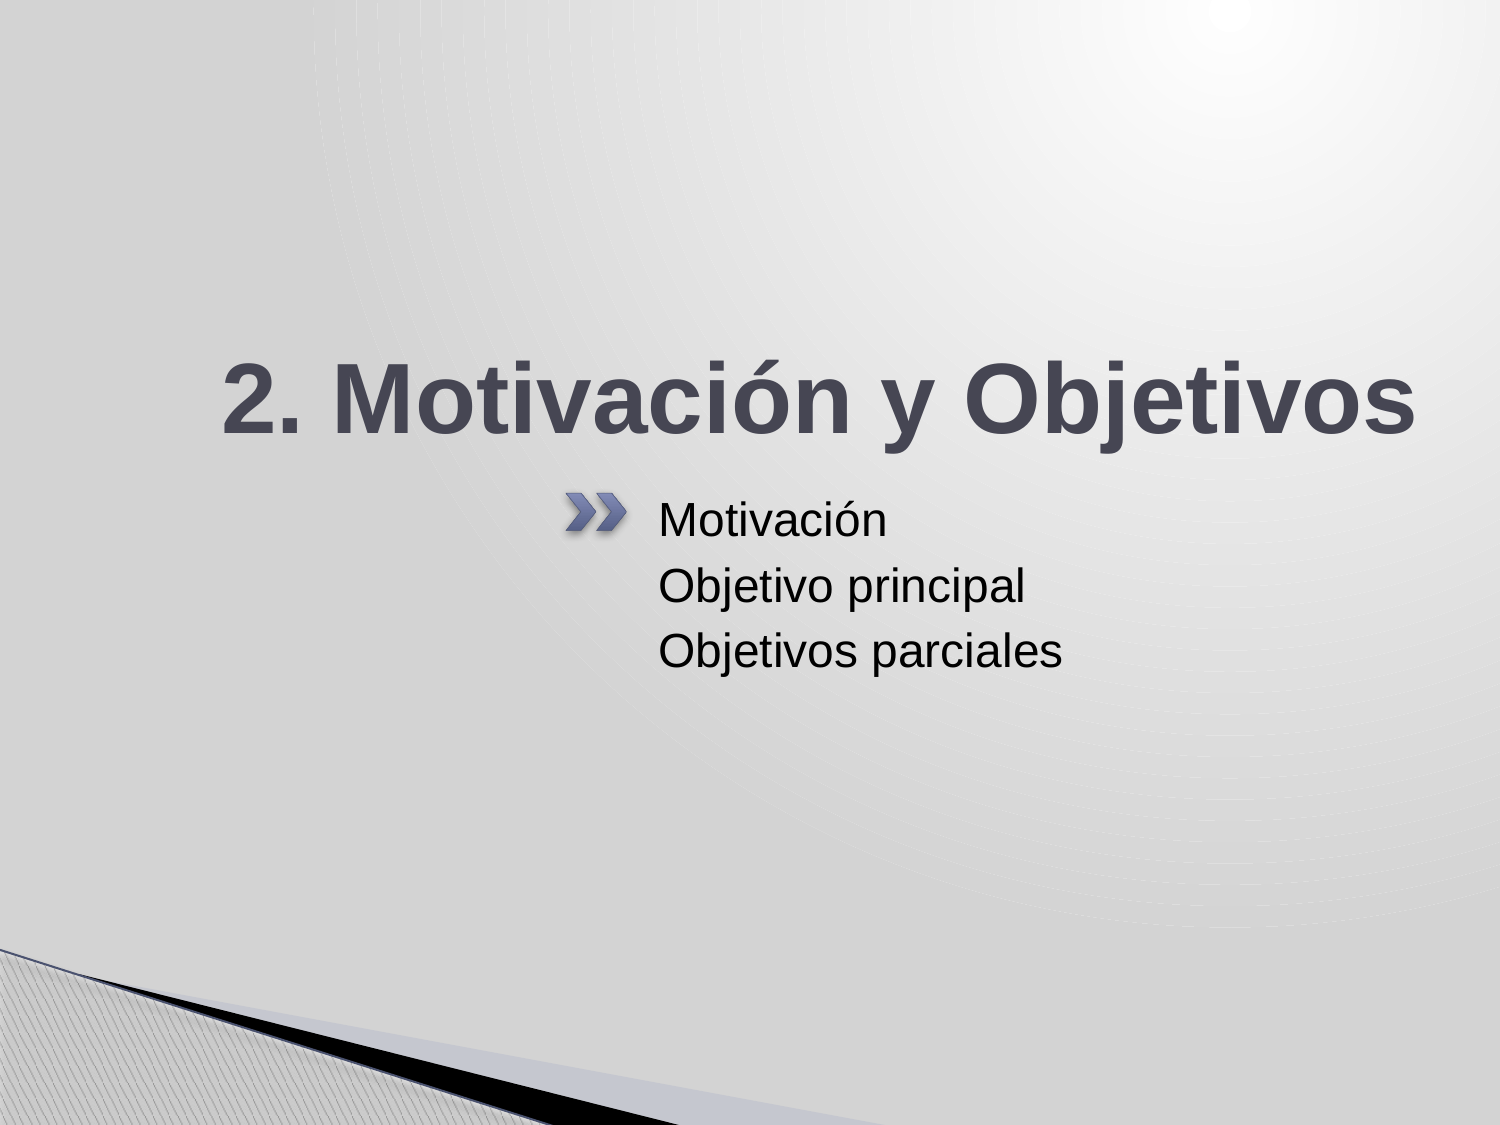

# 2. Motivación y Objetivos
Motivación
Objetivo principal
Objetivos parciales